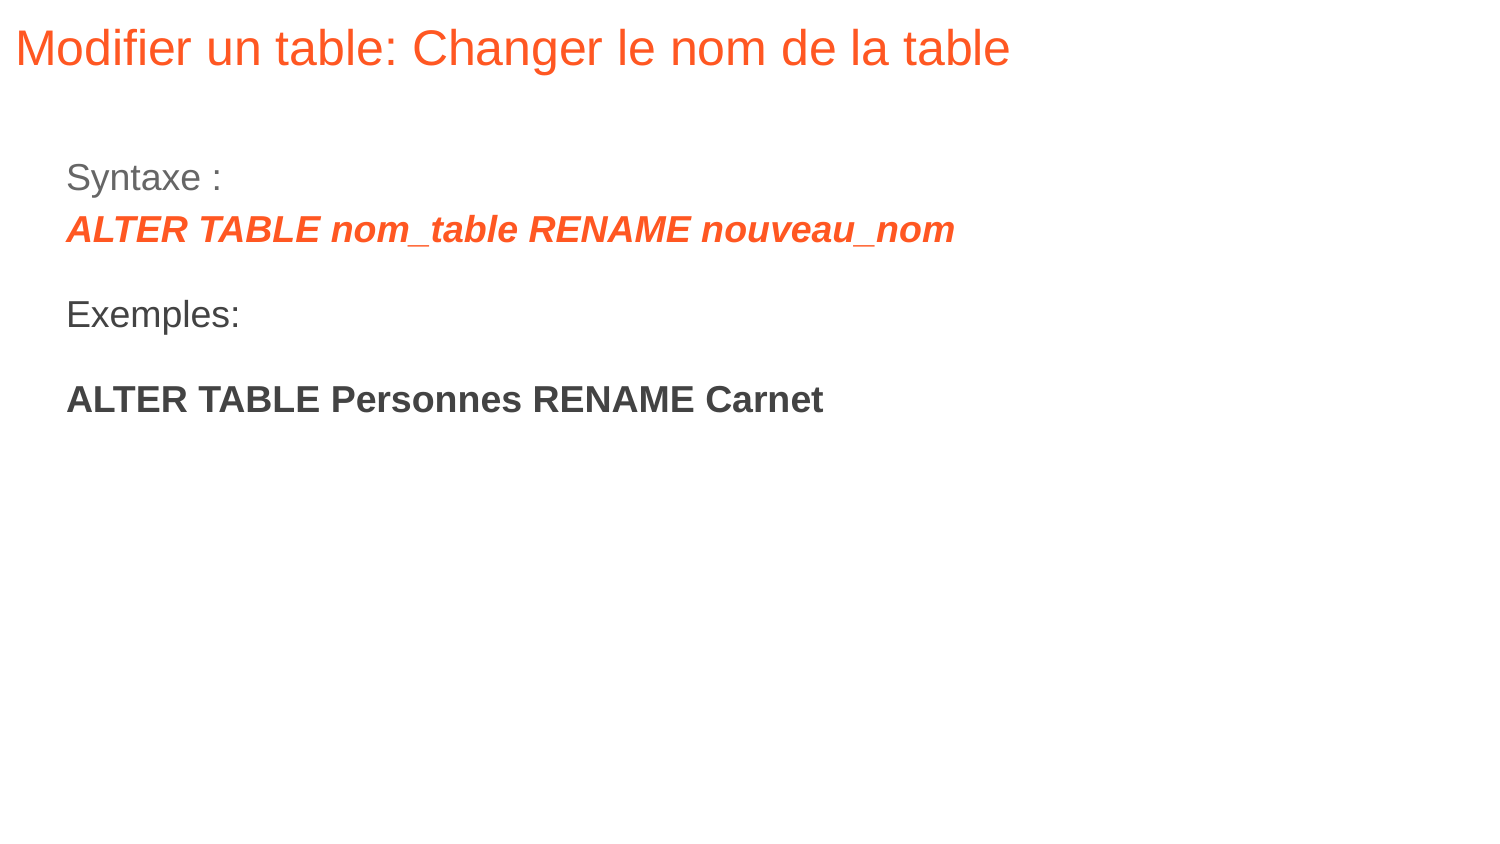

# Modifier un table: Changer le nom de la table
Syntaxe :
ALTER TABLE nom_table RENAME nouveau_nom
Exemples:
ALTER TABLE Personnes RENAME Carnet